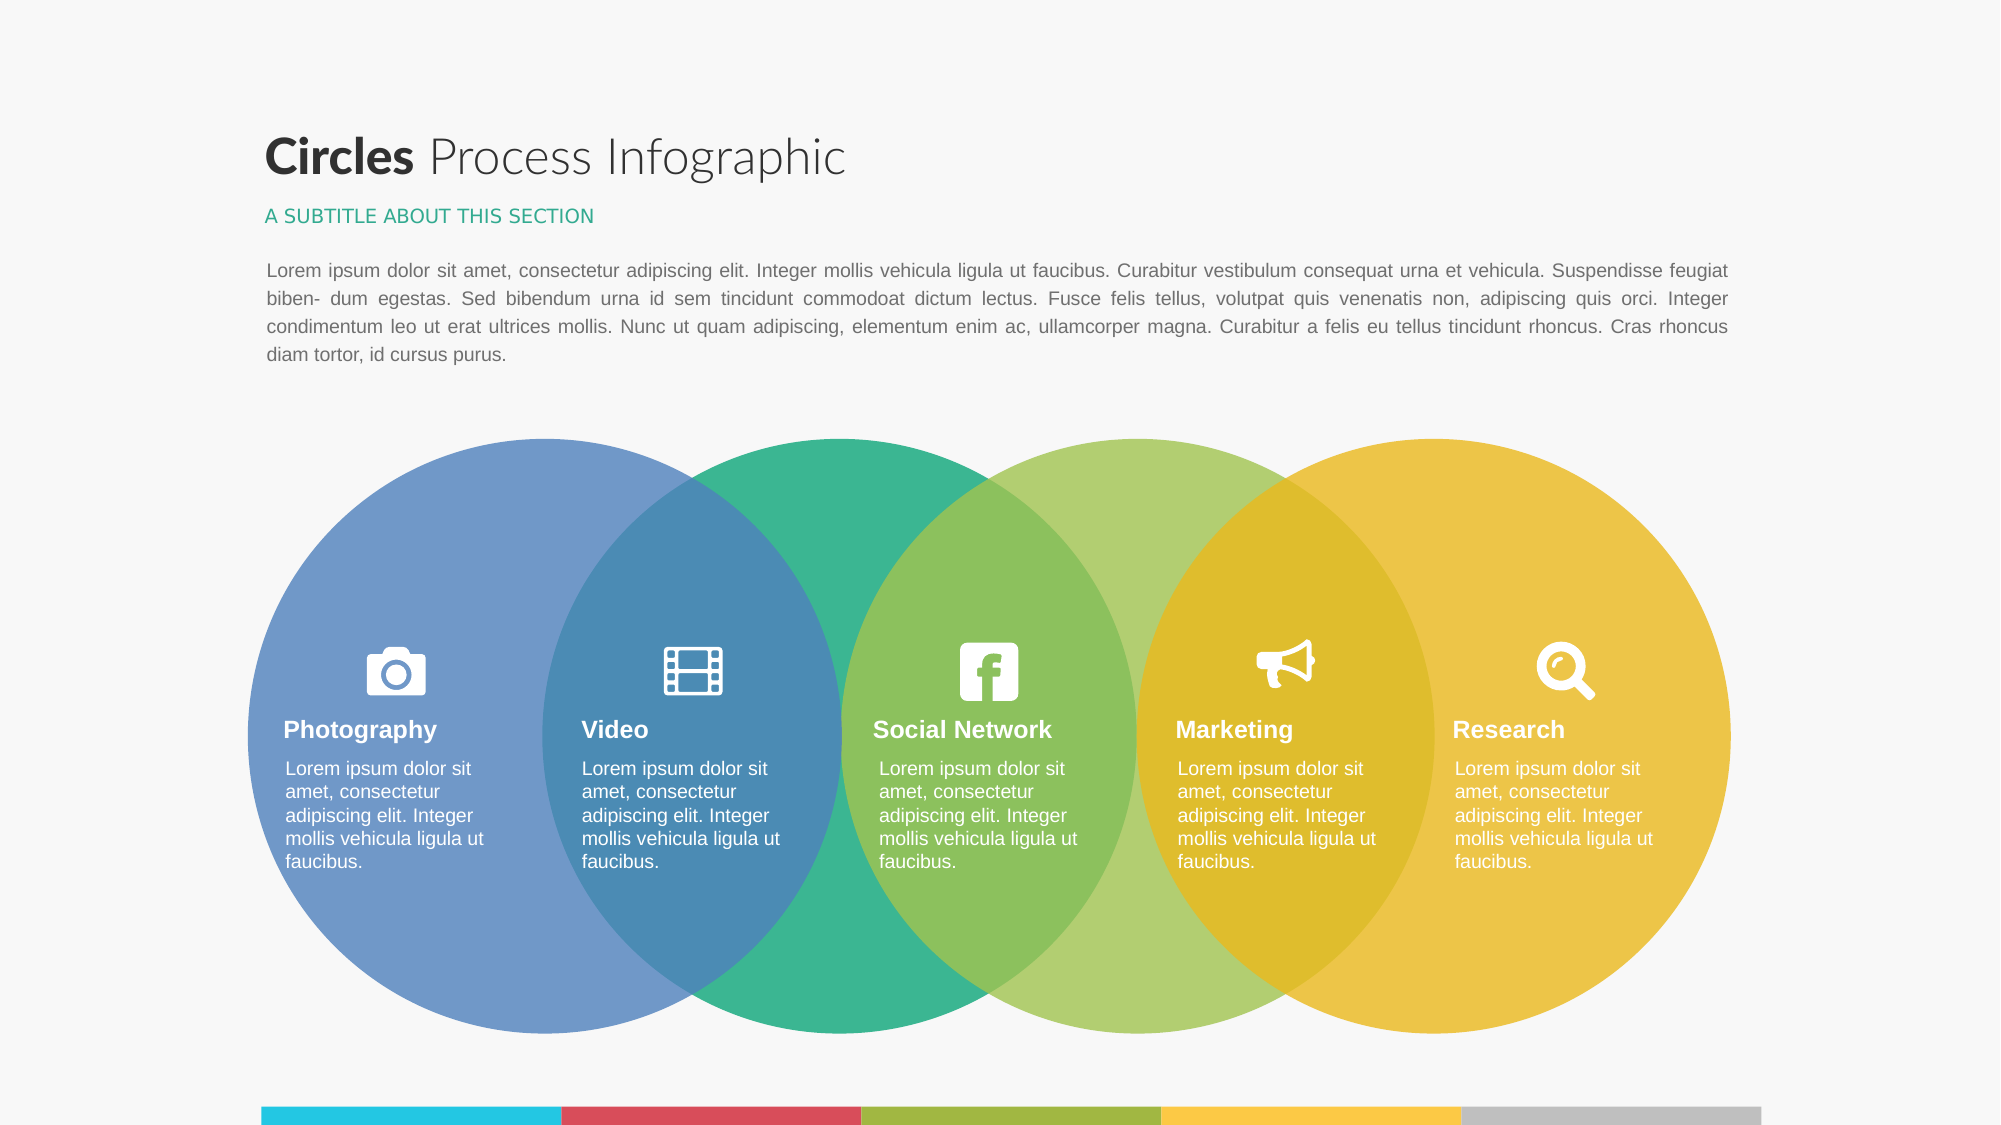

Circles Process Infographic
A SUBTITLE ABOUT THIS SECTION
Lorem ipsum dolor sit amet, consectetur adipiscing elit. Integer mollis vehicula ligula ut faucibus. Curabitur vestibulum consequat urna et vehicula. Suspendisse feugiat biben- dum egestas. Sed bibendum urna id sem tincidunt commodoat dictum lectus. Fusce felis tellus, volutpat quis venenatis non, adipiscing quis orci. Integer condimentum leo ut erat ultrices mollis. Nunc ut quam adipiscing, elementum enim ac, ullamcorper magna. Curabitur a felis eu tellus tincidunt rhoncus. Cras rhoncus diam tortor, id cursus purus.

Photography
Video
Social Network
Marketing
Research
Lorem ipsum dolor sit amet, consectetur adipiscing elit. Integer mollis vehicula ligula ut faucibus.
Lorem ipsum dolor sit amet, consectetur adipiscing elit. Integer mollis vehicula ligula ut faucibus.
Lorem ipsum dolor sit amet, consectetur adipiscing elit. Integer mollis vehicula ligula ut faucibus.
Lorem ipsum dolor sit amet, consectetur adipiscing elit. Integer mollis vehicula ligula ut faucibus.
Lorem ipsum dolor sit amet, consectetur adipiscing elit. Integer mollis vehicula ligula ut faucibus.